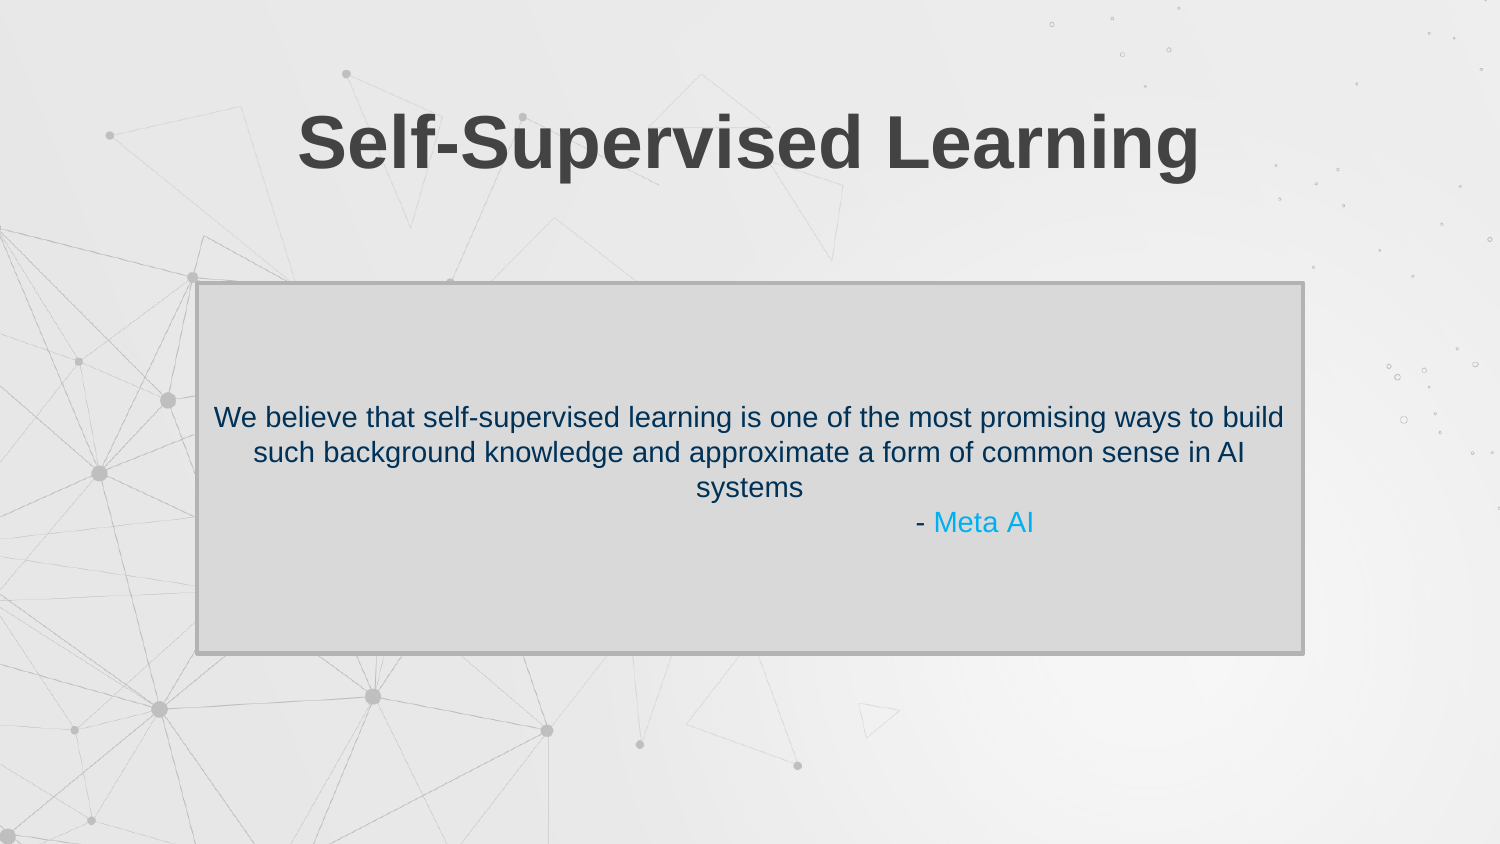

Self-Supervised Learning
We believe that self-supervised learning is one of the most promising ways to build such background knowledge and approximate a form of common sense in AI systems
			- Meta AI